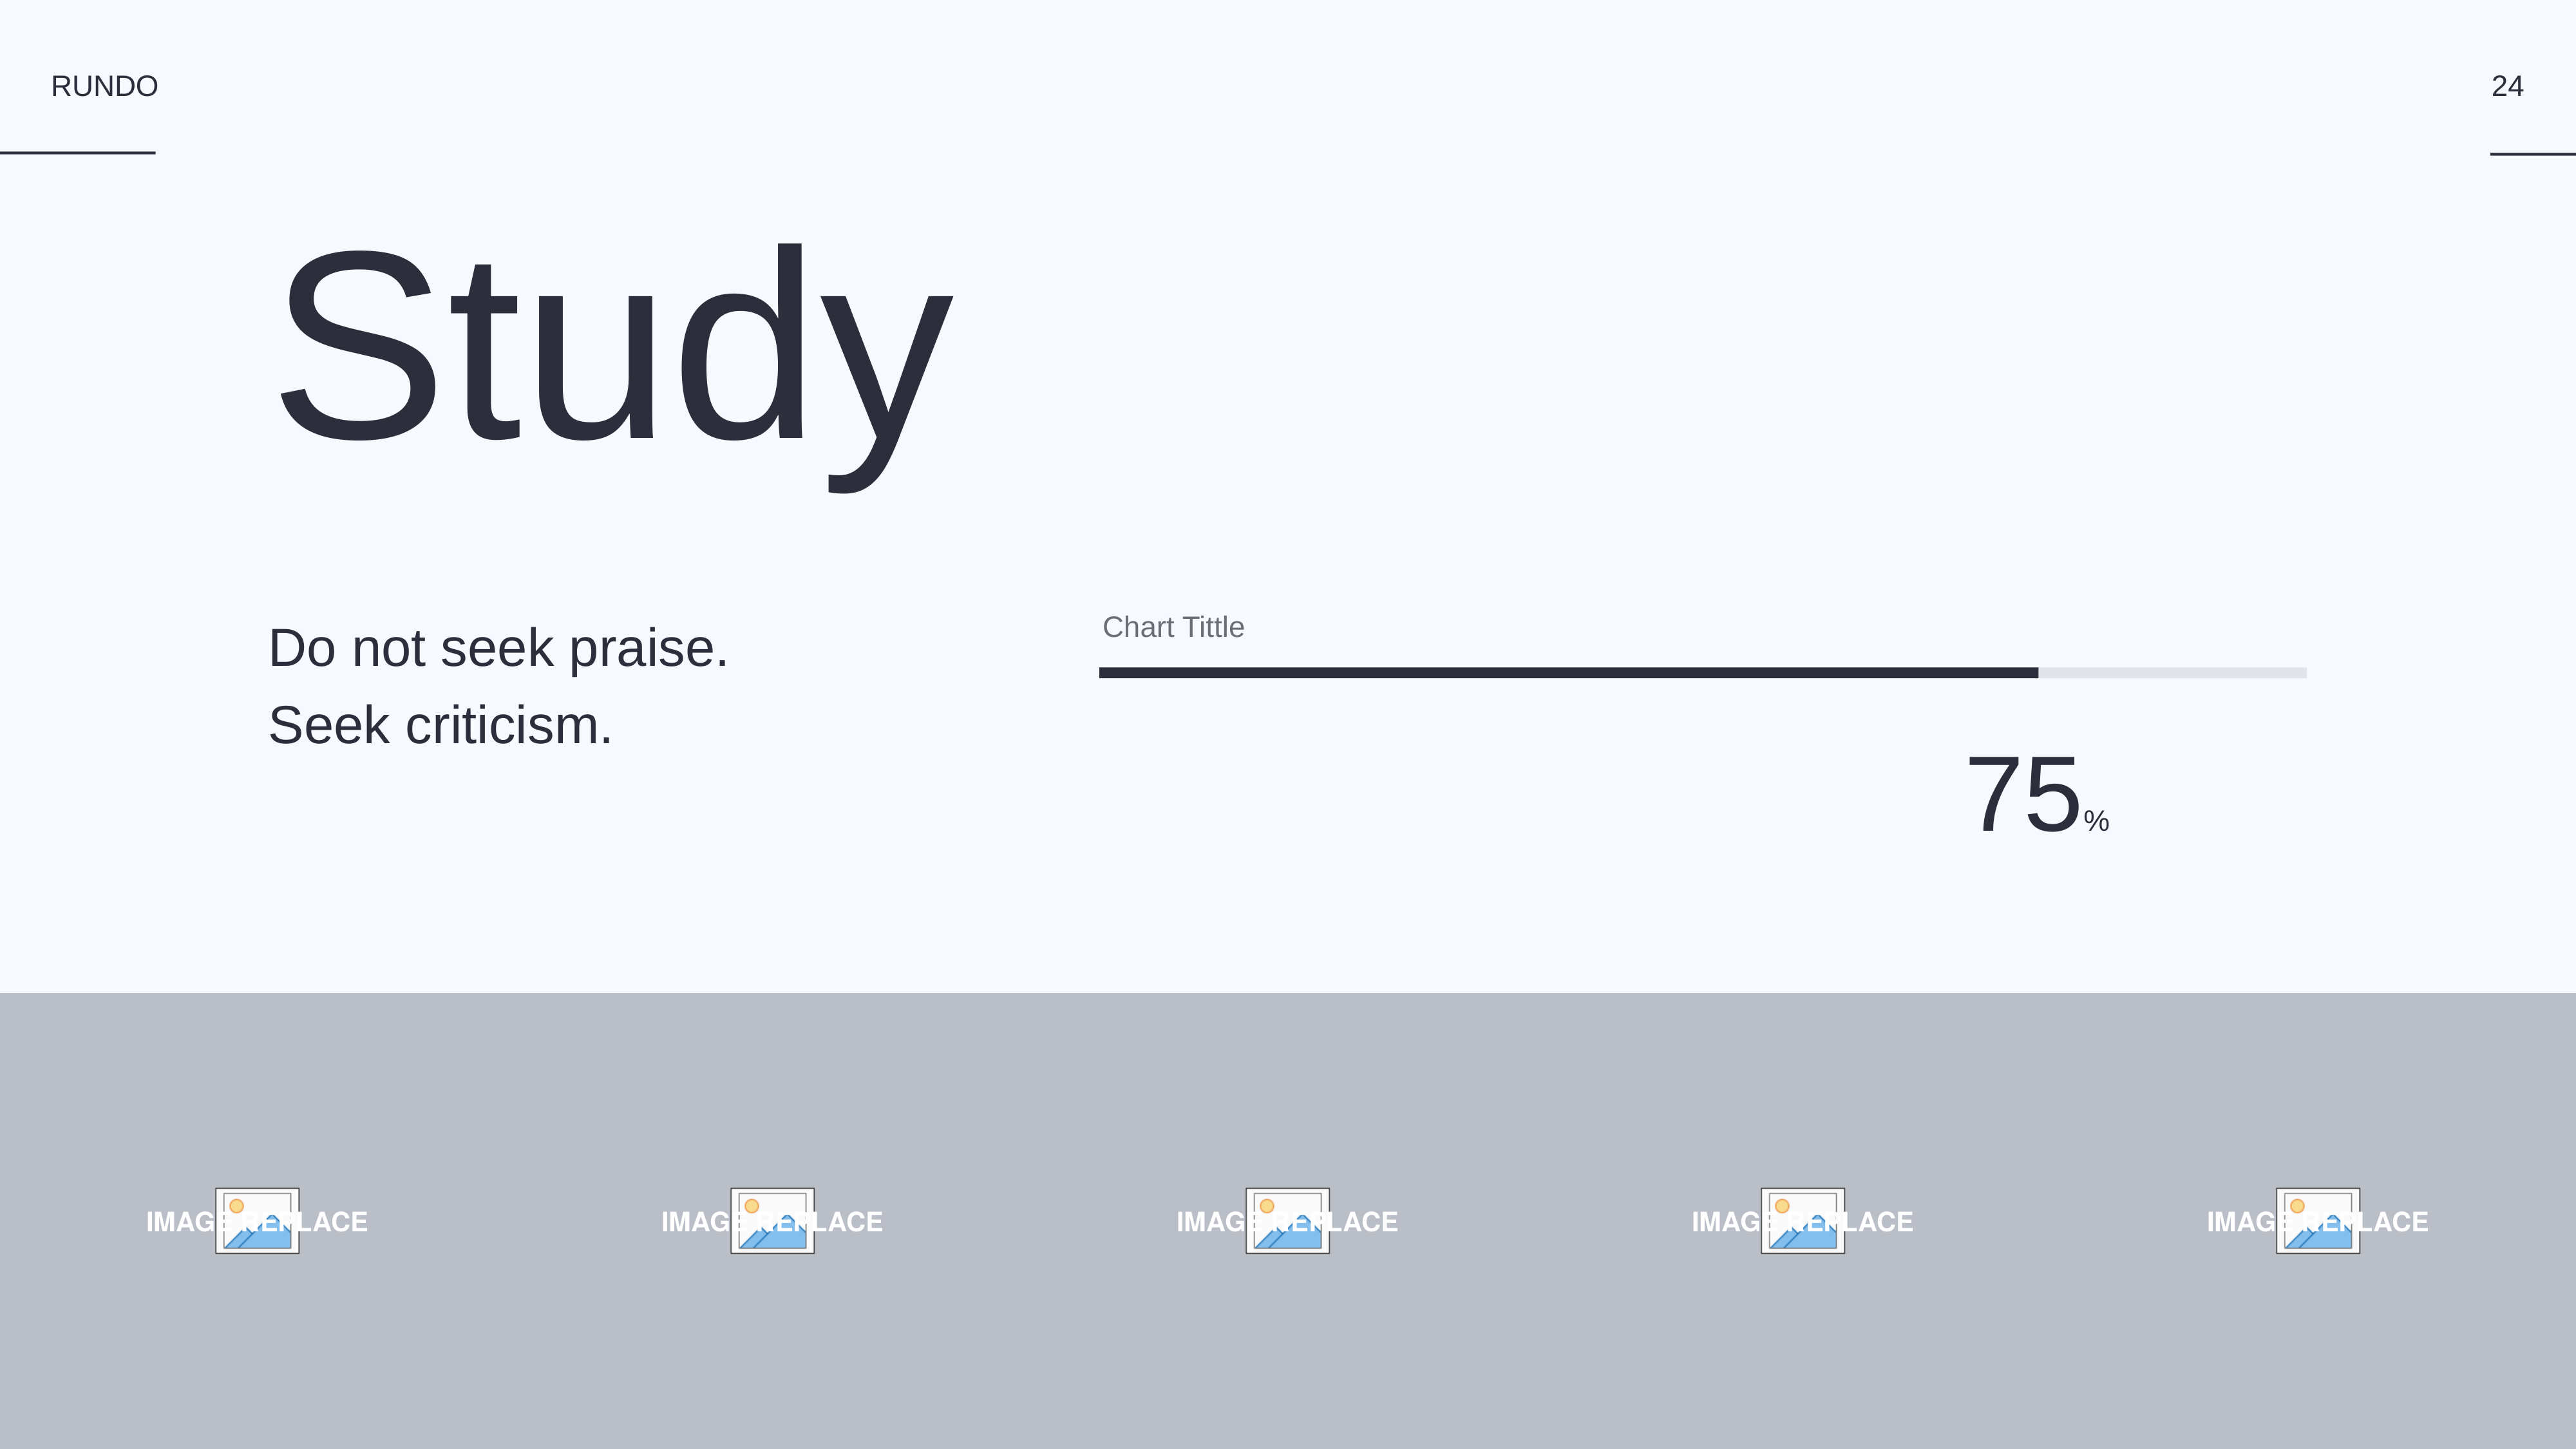

24
Study
Chart Tittle
Do not seek praise.
Seek criticism.

75%